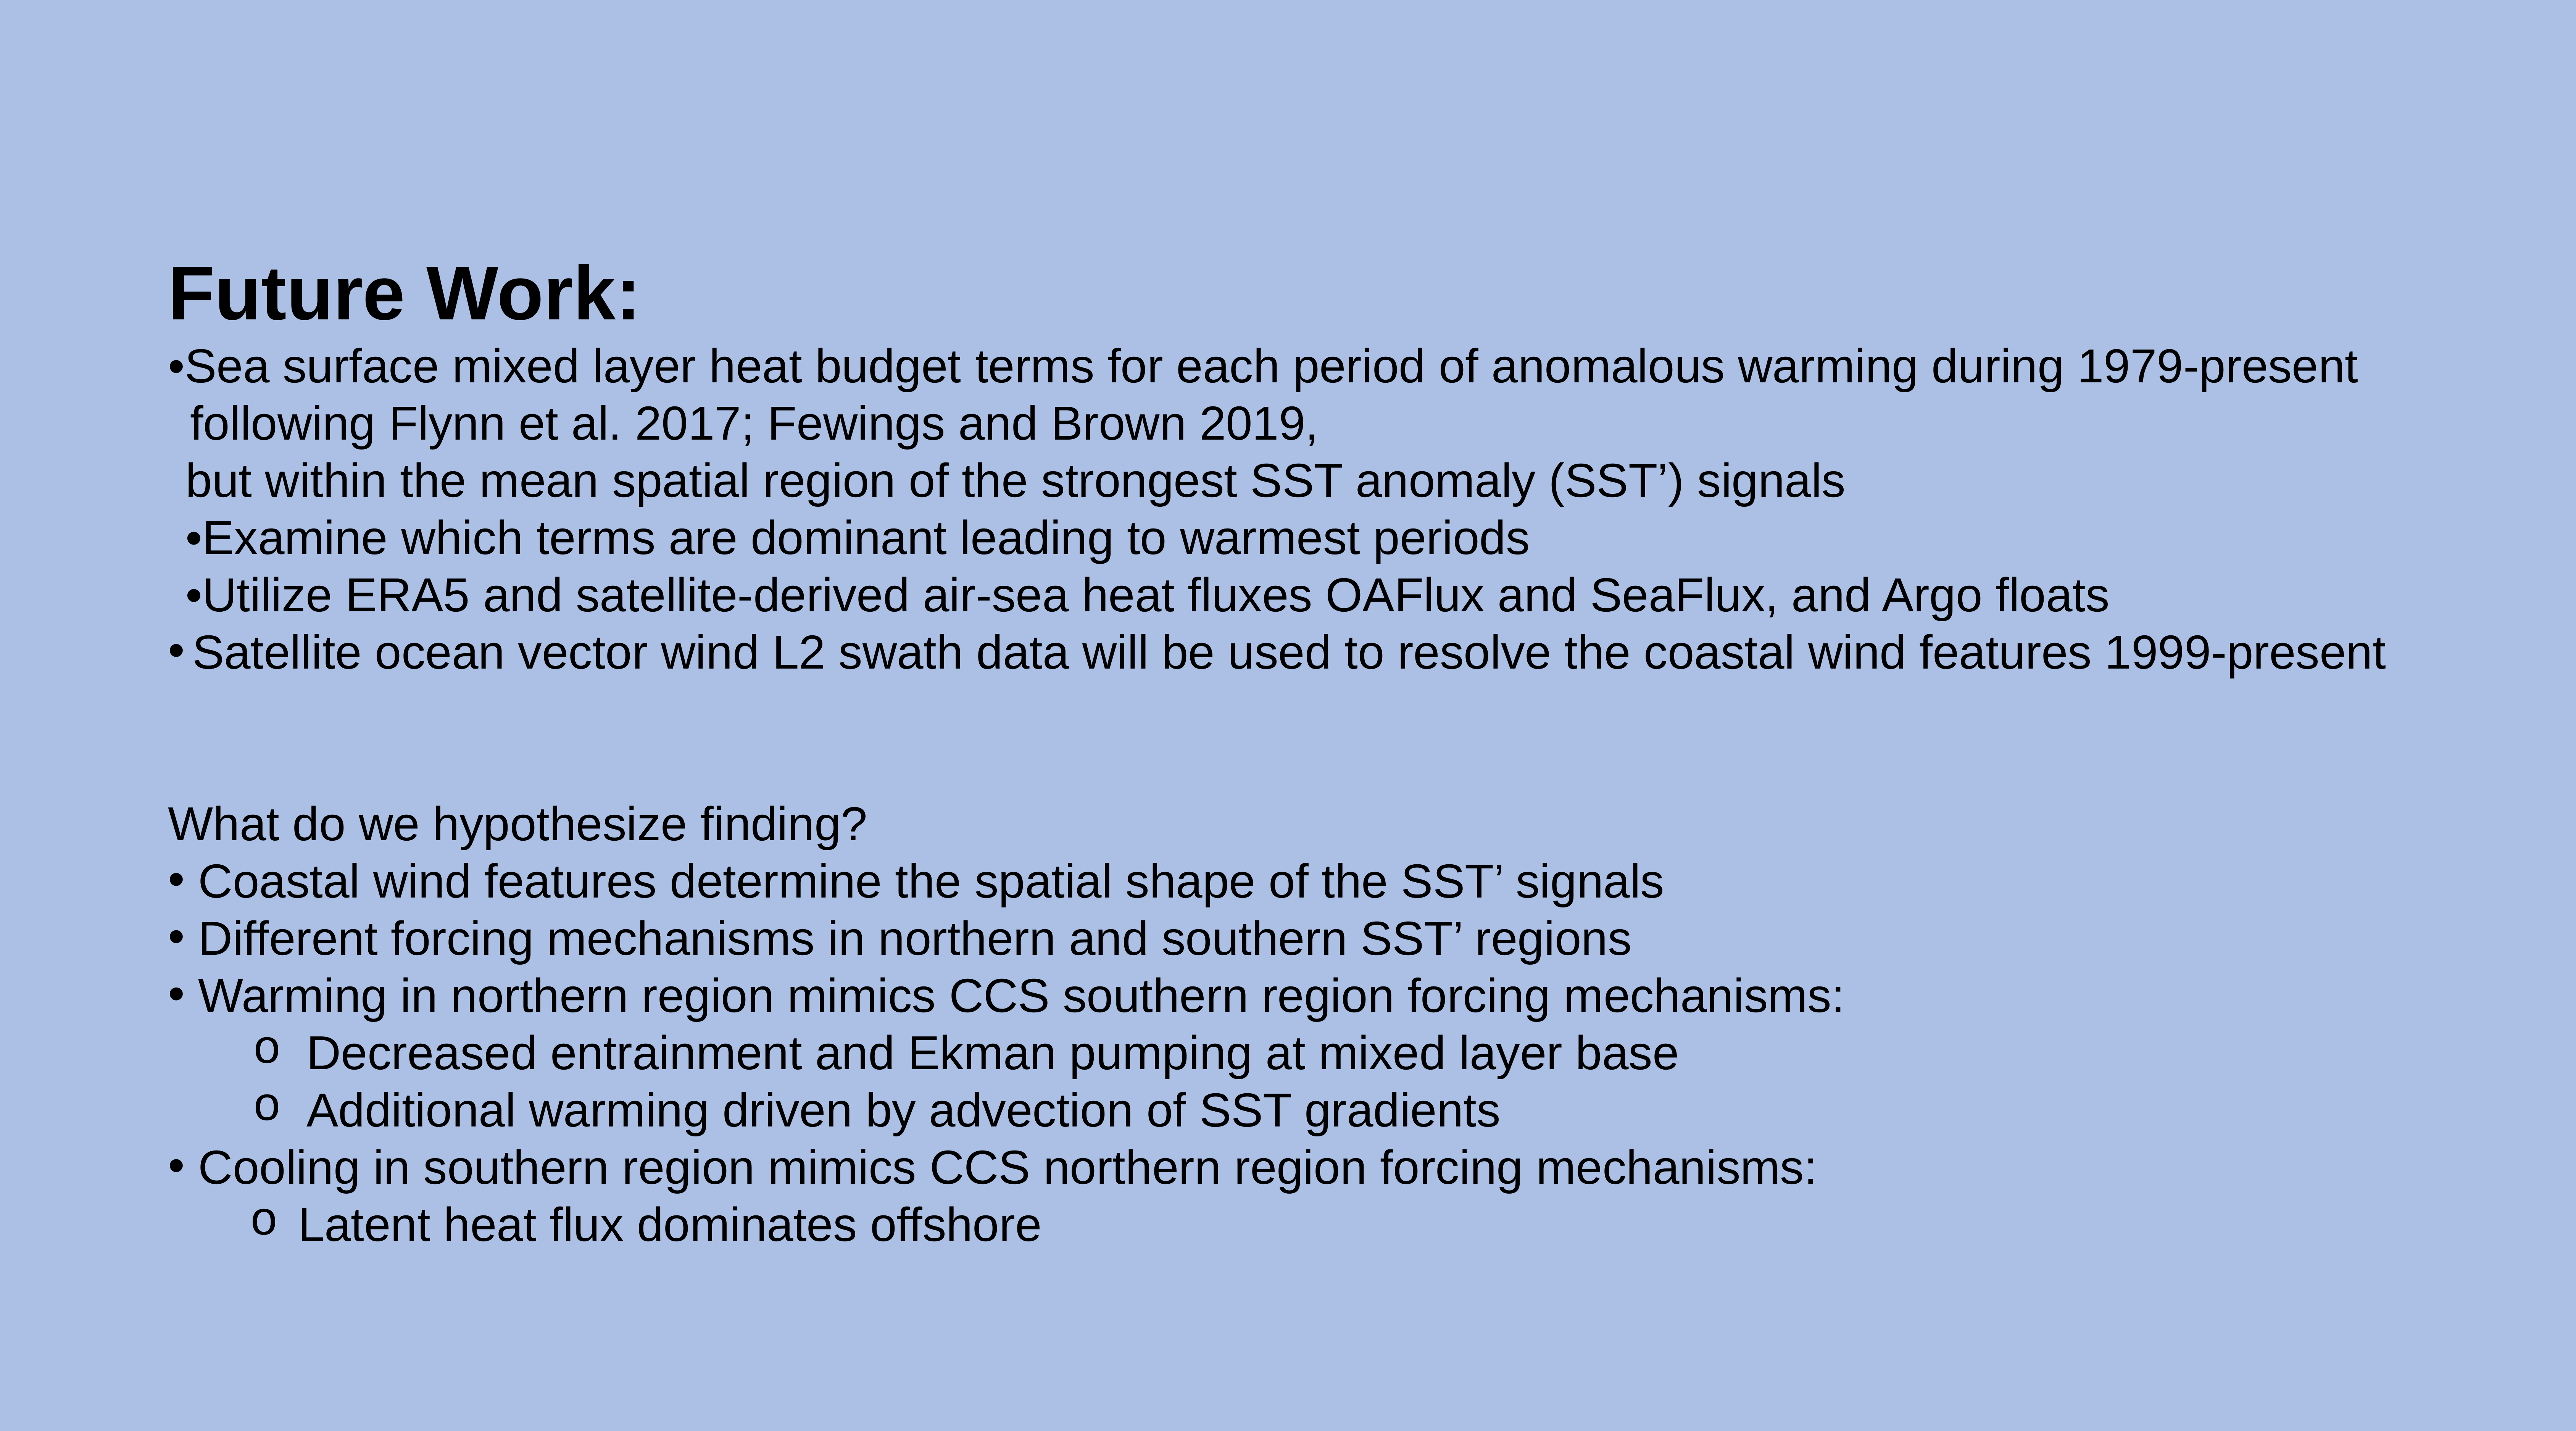

Future Work:
•Sea surface mixed layer heat budget terms for each period of anomalous warming during 1979-present
following Flynn et al. 2017; Fewings and Brown 2019,
but within the mean spatial region of the strongest SST anomaly (SST’) signals
•Examine which terms are dominant leading to warmest periods
•Utilize ERA5 and satellite-derived air-sea heat fluxes OAFlux and SeaFlux, and Argo floats
Satellite ocean vector wind L2 swath data will be used to resolve the coastal wind features 1999-present

What do we hypothesize finding?
Coastal wind features determine the spatial shape of the SST’ signals
Different forcing mechanisms in northern and southern SST’ regions
Warming in northern region mimics CCS southern region forcing mechanisms:
Decreased entrainment and Ekman pumping at mixed layer base
Additional warming driven by advection of SST gradients
Cooling in southern region mimics CCS northern region forcing mechanisms:
Latent heat flux dominates offshore